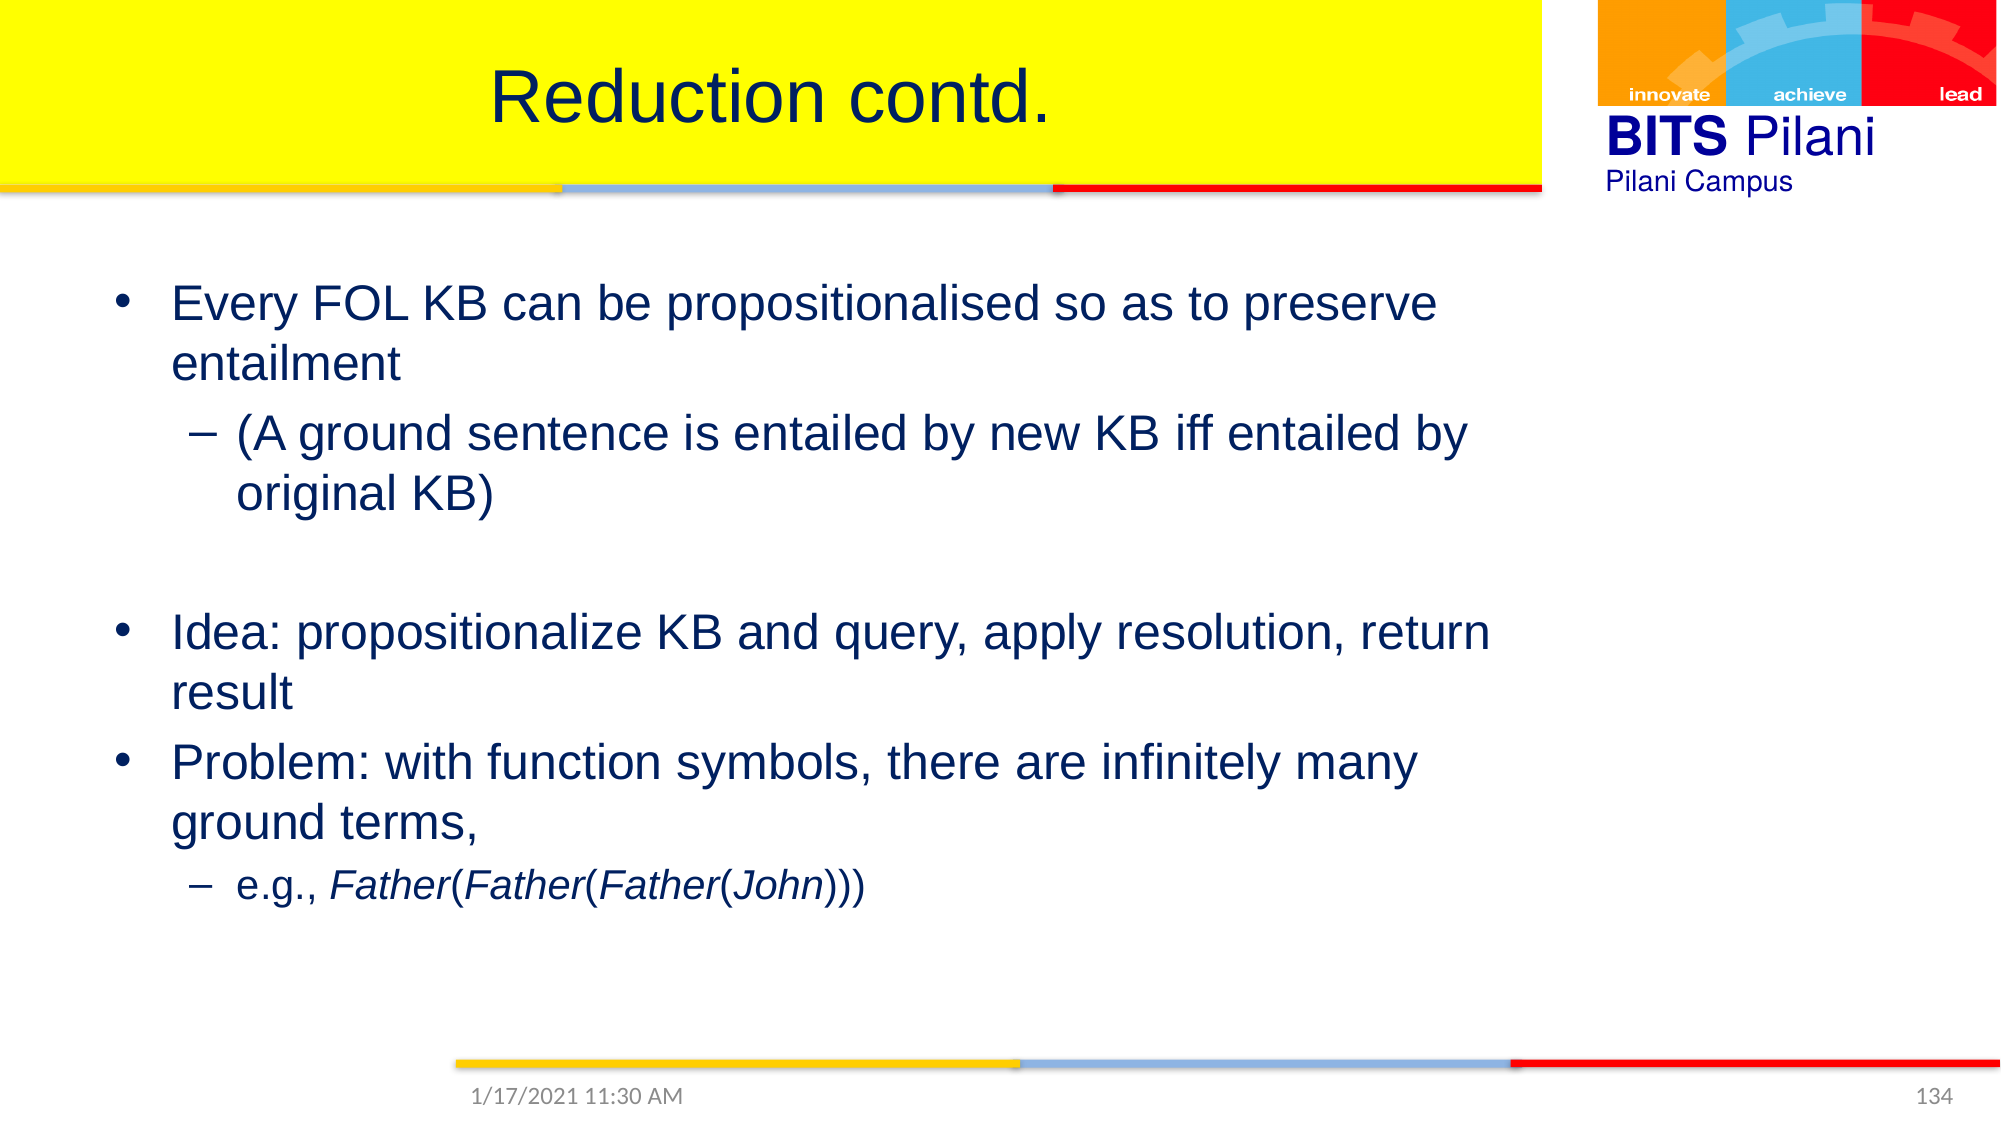

# Reduction contd.
Every FOL KB can be propositionalised so as to preserve entailment
(A ground sentence is entailed by new KB iff entailed by original KB)

Idea: propositionalize KB and query, apply resolution, return result
Problem: with function symbols, there are infinitely many ground terms,
e.g., Father(Father(Father(John)))
1/17/2021 11:30 AM
134